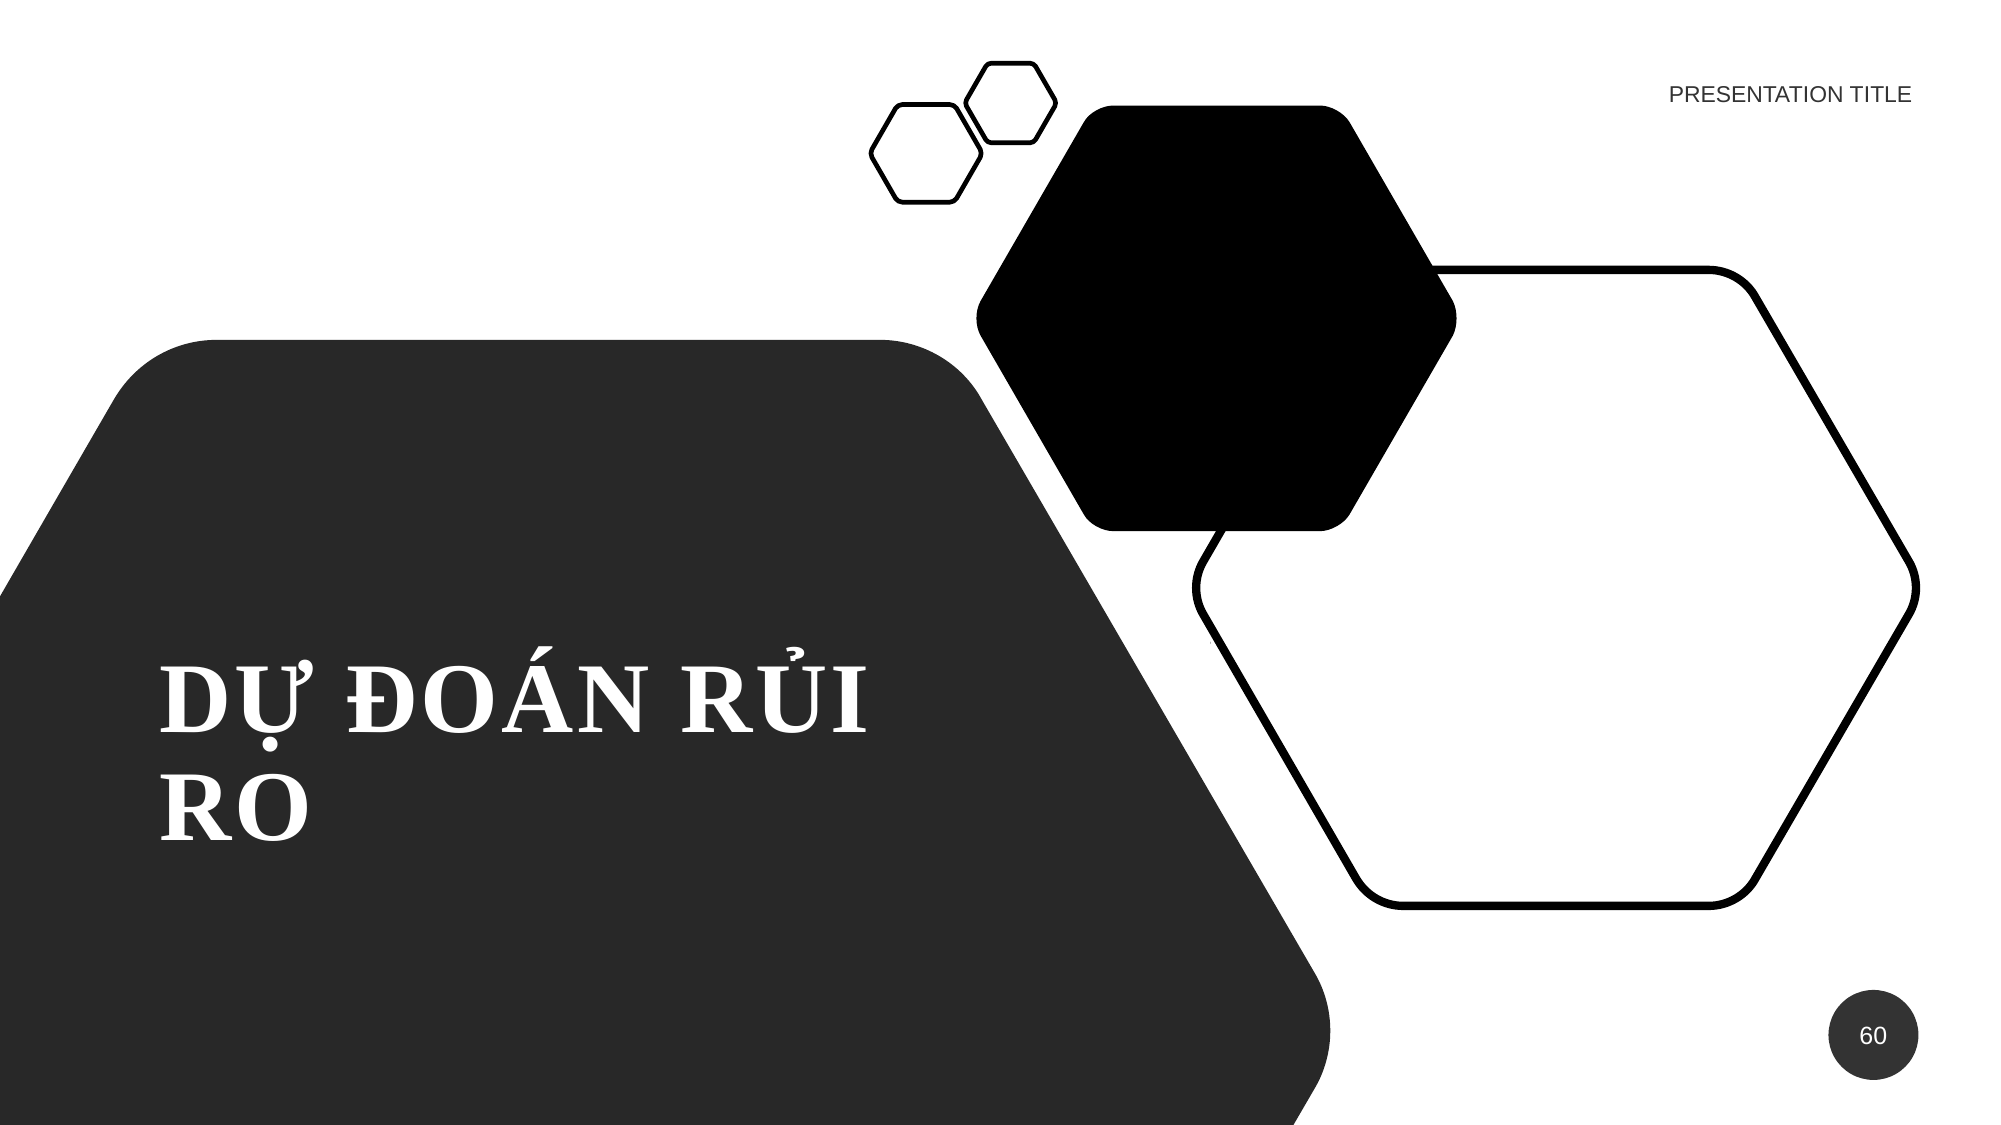

PRESENTATION TITLE

# DỰ ĐOÁN rủi ro
60